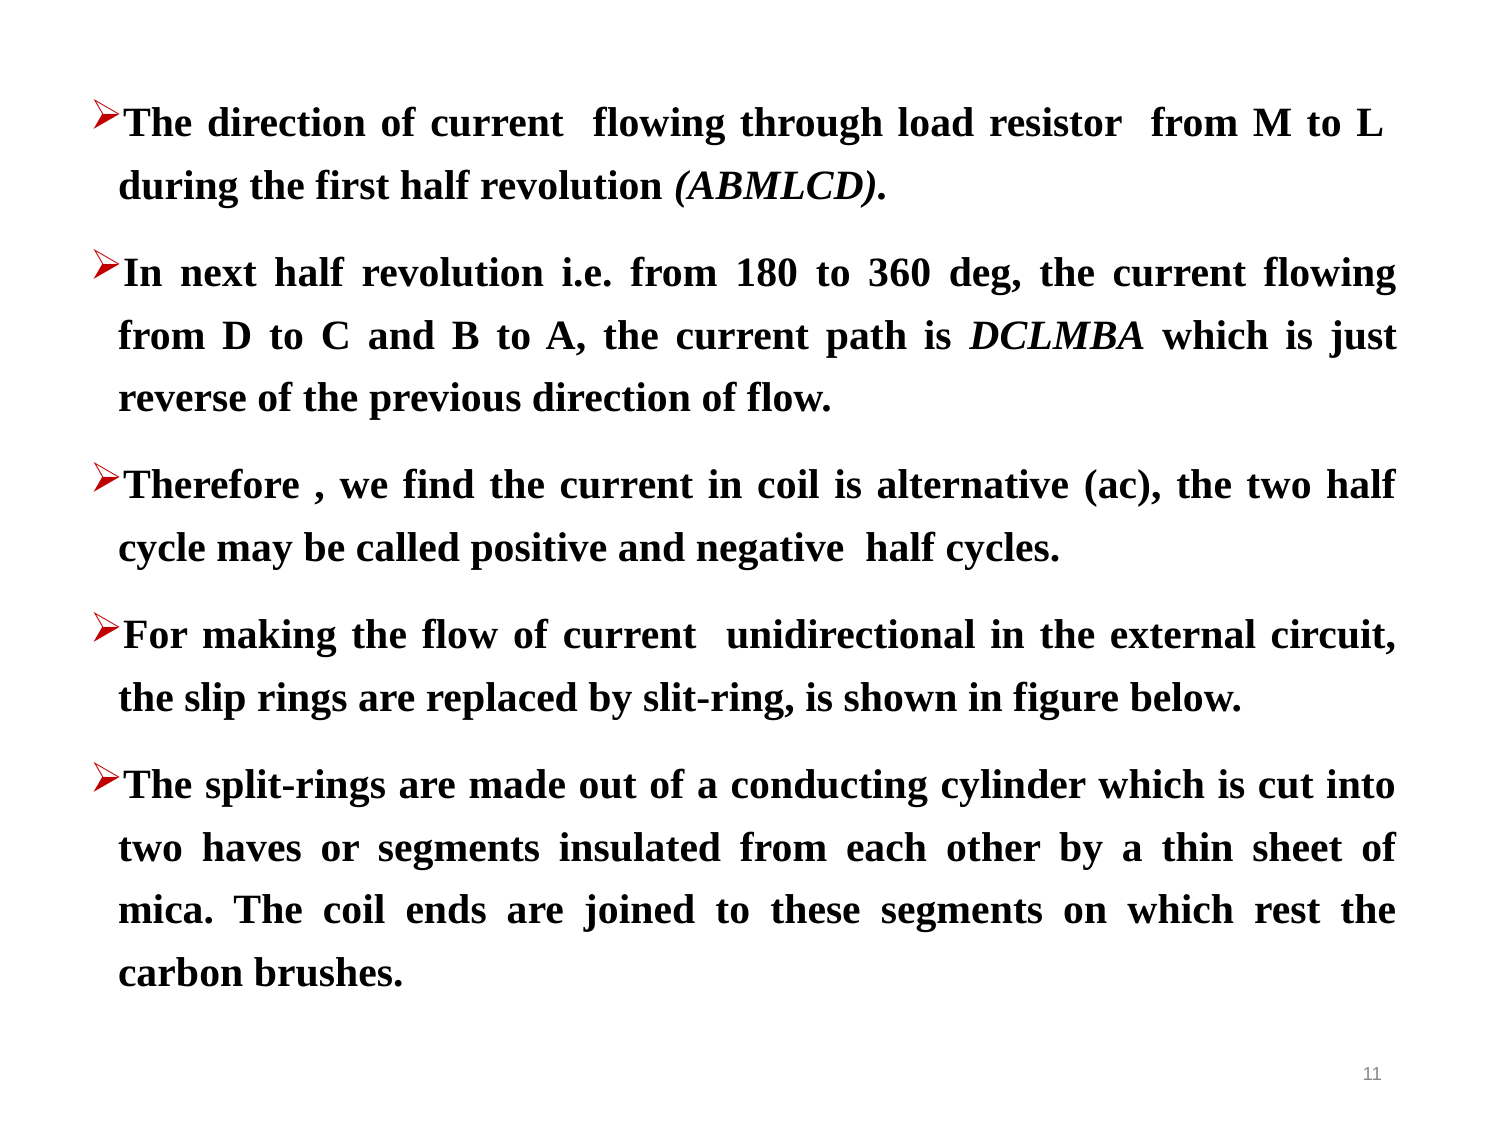

The direction of current  flowing through load resistor  from M to L  during the first half revolution (ABMLCD).

In next half revolution i.e. from 180 to 360 deg, the current flowing from D to C and B to A, the current path is DCLMBA which is just reverse of the previous direction of flow.

Therefore , we find the current in coil is alternative (ac), the two half cycle may be called positive and negative  half cycles.

For making the flow of current  unidirectional in the external circuit, the slip rings are replaced by slit-ring, is shown in figure below.

The split-rings are made out of a conducting cylinder which is cut into two haves or segments insulated from each other by a thin sheet of mica. The coil ends are joined to these segments on which rest the carbon brushes.

11